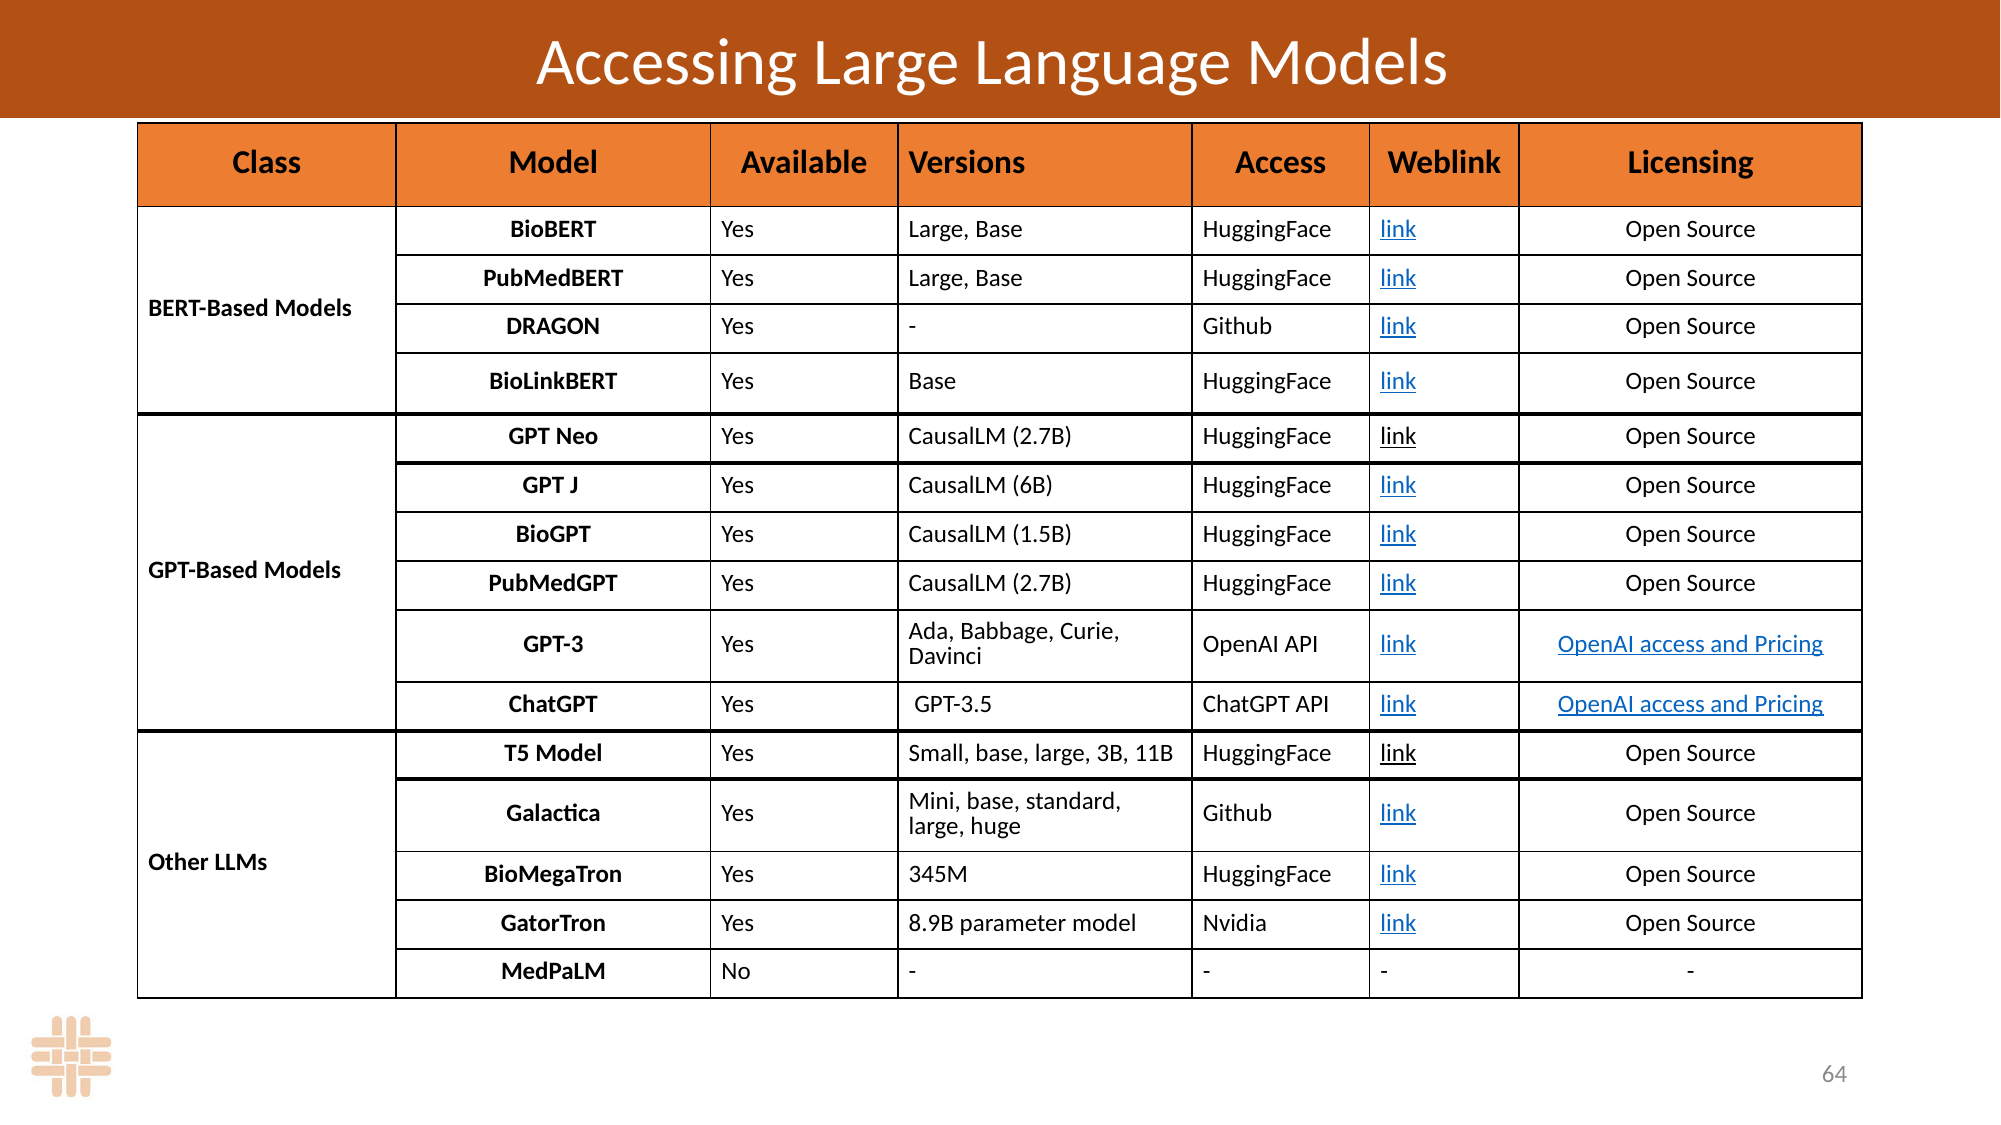

# Accessing Large Language Models
| Class | Model | Available | Versions | Access | Weblink | Licensing |
| --- | --- | --- | --- | --- | --- | --- |
| BERT-Based Models | BioBERT | Yes | Large, Base | HuggingFace | link | Open Source |
|  | PubMedBERT | Yes | Large, Base | HuggingFace | link | Open Source |
|  | DRAGON | Yes | - | Github | link | Open Source |
|  | BioLinkBERT | Yes | Base | HuggingFace | link | Open Source |
| GPT-Based Models | GPT Neo | Yes | CausalLM (2.7B) | HuggingFace | link | Open Source |
|  | GPT J | Yes | CausalLM (6B) | HuggingFace | link | Open Source |
|  | BioGPT | Yes | CausalLM (1.5B) | HuggingFace | link | Open Source |
|  | PubMedGPT | Yes | CausalLM (2.7B) | HuggingFace | link | Open Source |
|  | GPT-3 | Yes | Ada, Babbage, Curie, Davinci | OpenAI API | link | OpenAI access and Pricing |
|  | ChatGPT | Yes | GPT-3.5 | ChatGPT API | link | OpenAI access and Pricing |
| Other LLMs | T5 Model | Yes | Small, base, large, 3B, 11B | HuggingFace | link | Open Source |
|  | Galactica | Yes | Mini, base, standard, large, huge | Github | link | Open Source |
|  | BioMegaTron | Yes | 345M | HuggingFace | link | Open Source |
|  | GatorTron | Yes | 8.9B parameter model | Nvidia | link | Open Source |
|  | MedPaLM | No | - | - | - | - |
64